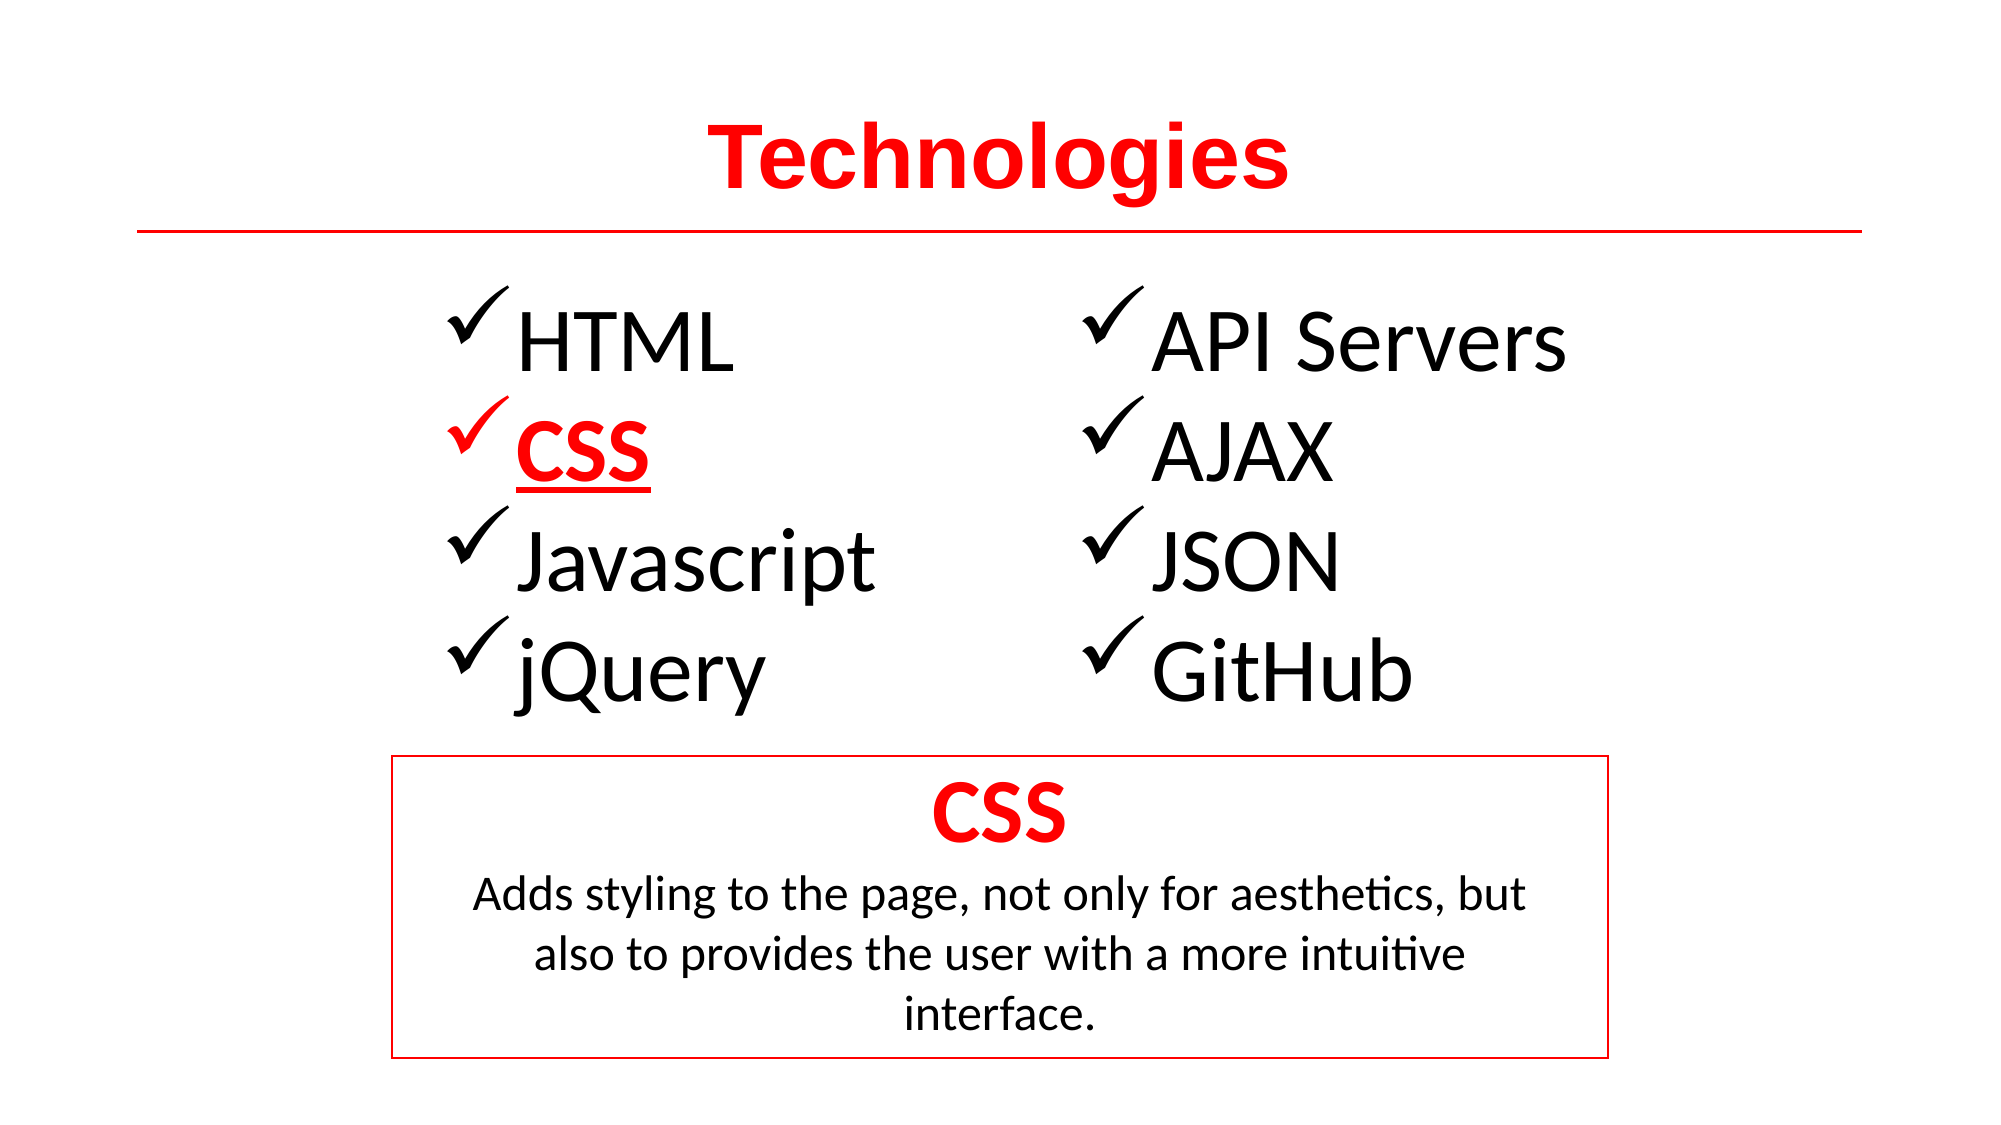

# Technologies
HTML
CSS
Javascript
jQuery
API Servers
AJAX
JSON
GitHub

CSS
Adds styling to the page, not only for aesthetics, but also to provides the user with a more intuitive interface.